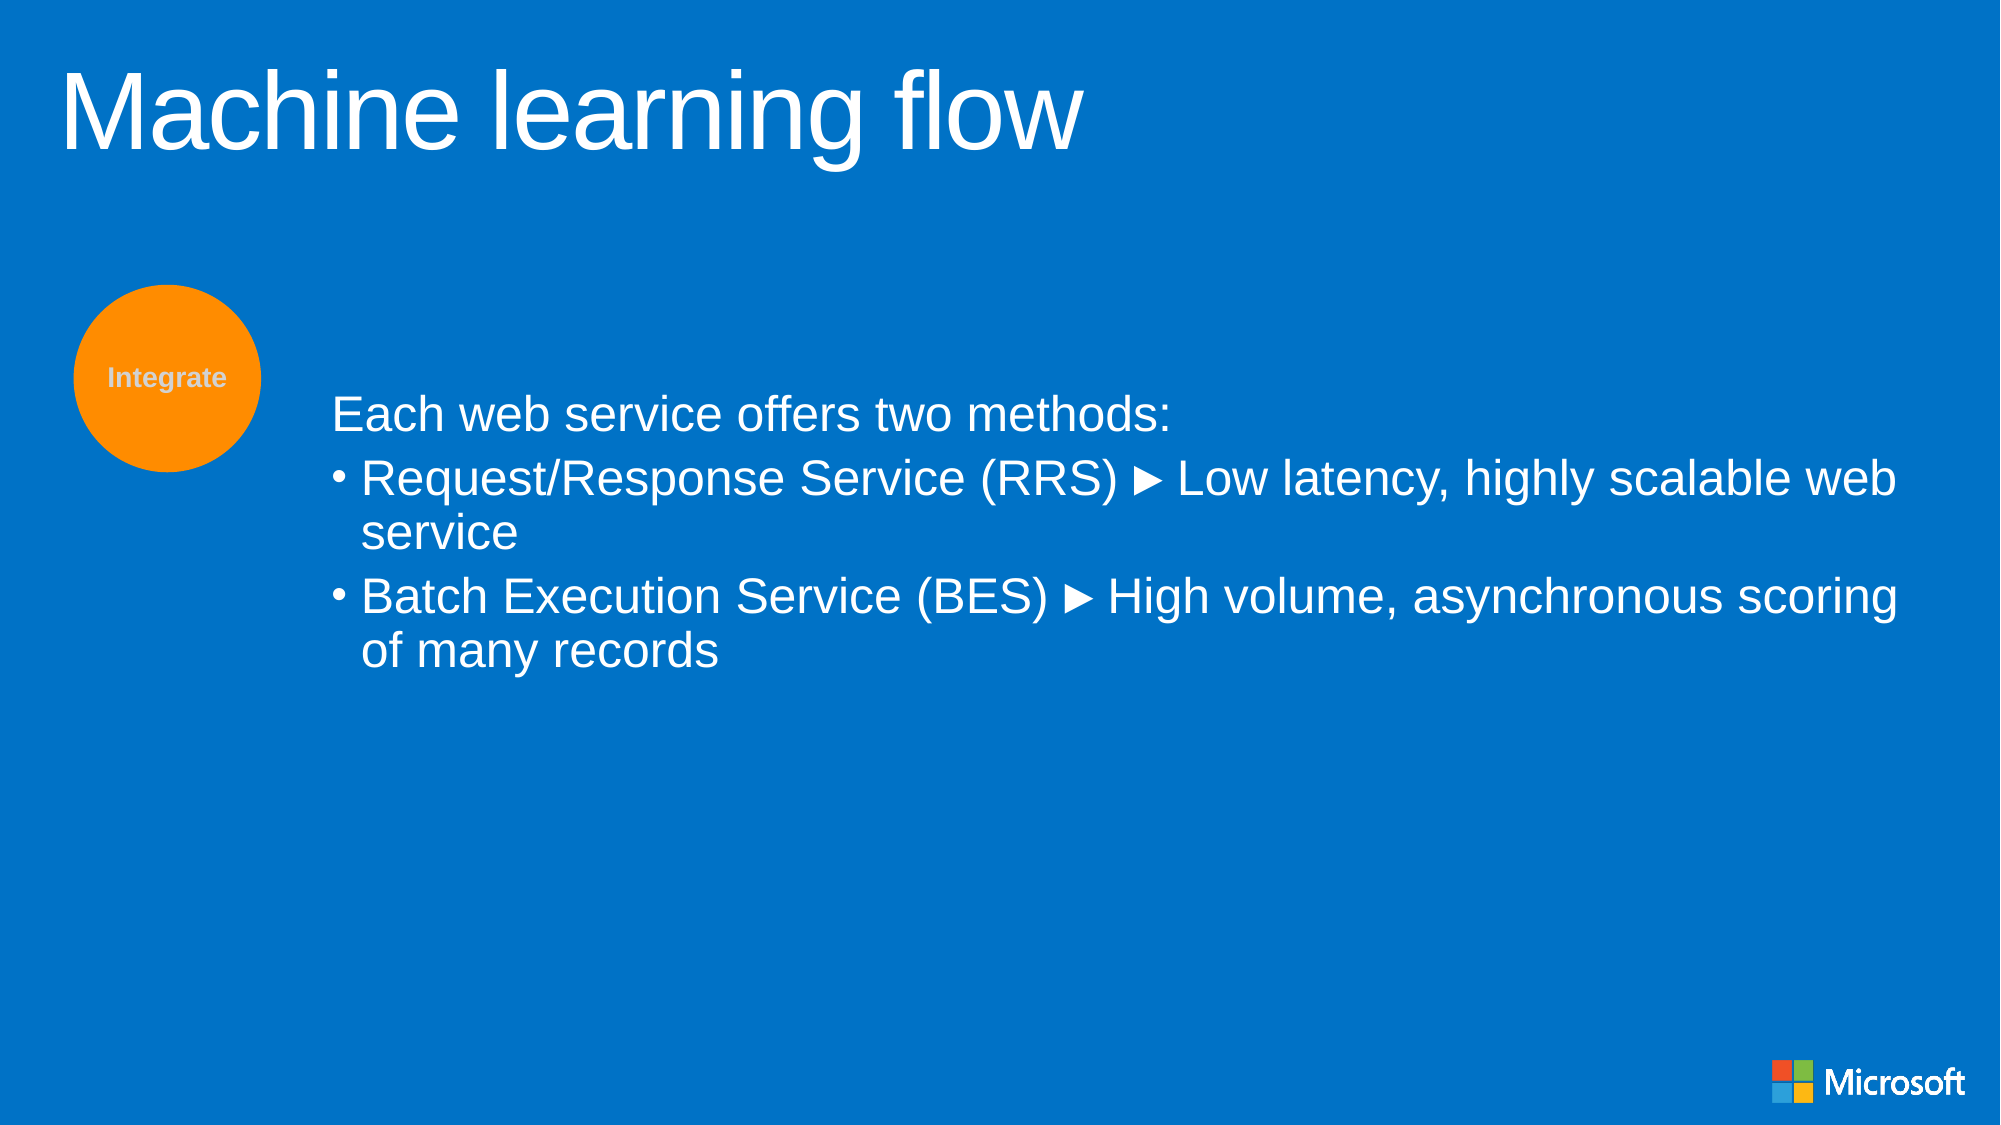

#
Machine learning flow

Each web service offers two methods:
Request/Response Service (RRS) ► Low latency, highly scalable web service
Batch Execution Service (BES) ► High volume, asynchronous scoring of many records

Integrate